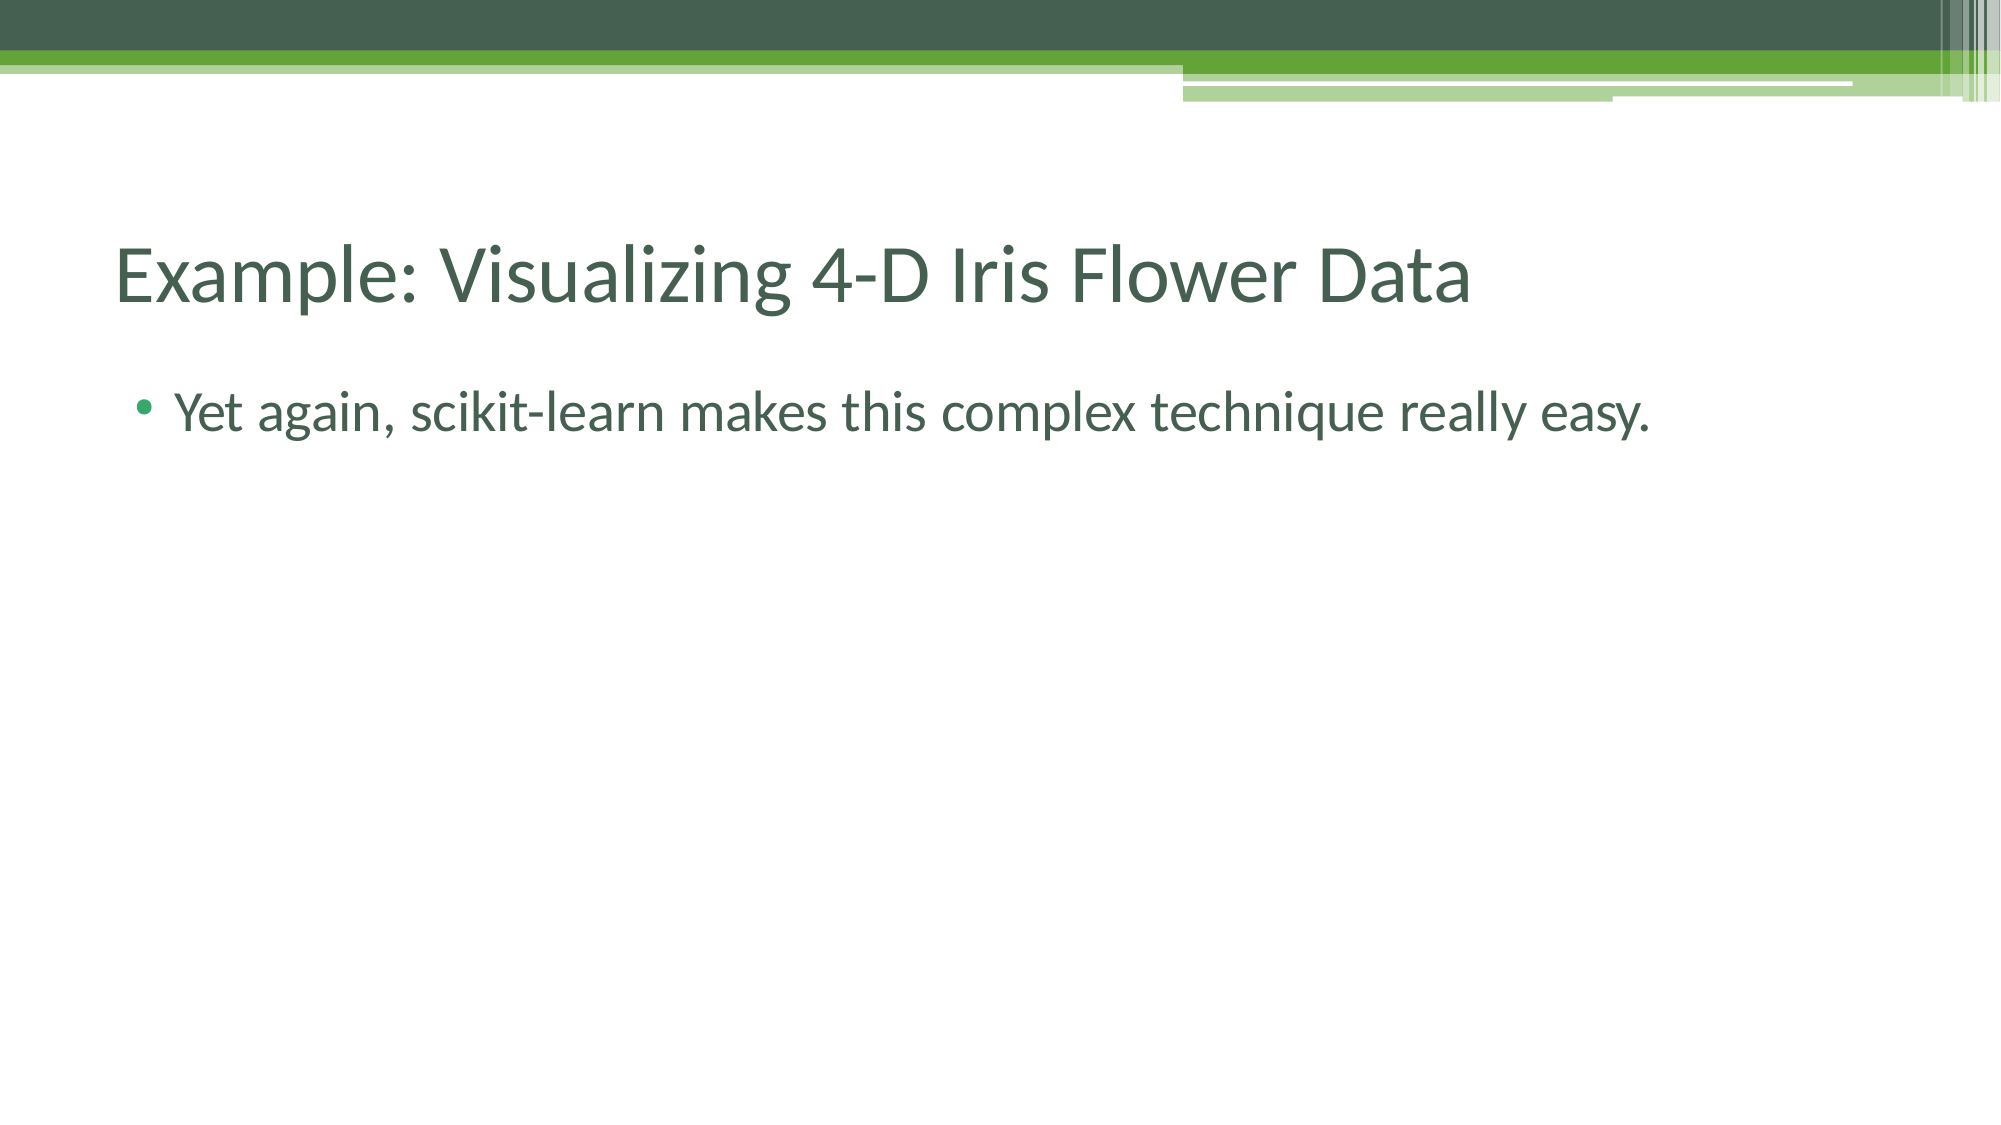

# Example: Visualizing 4-D Iris Flower Data
Yet again, scikit-learn makes this complex technique really easy.